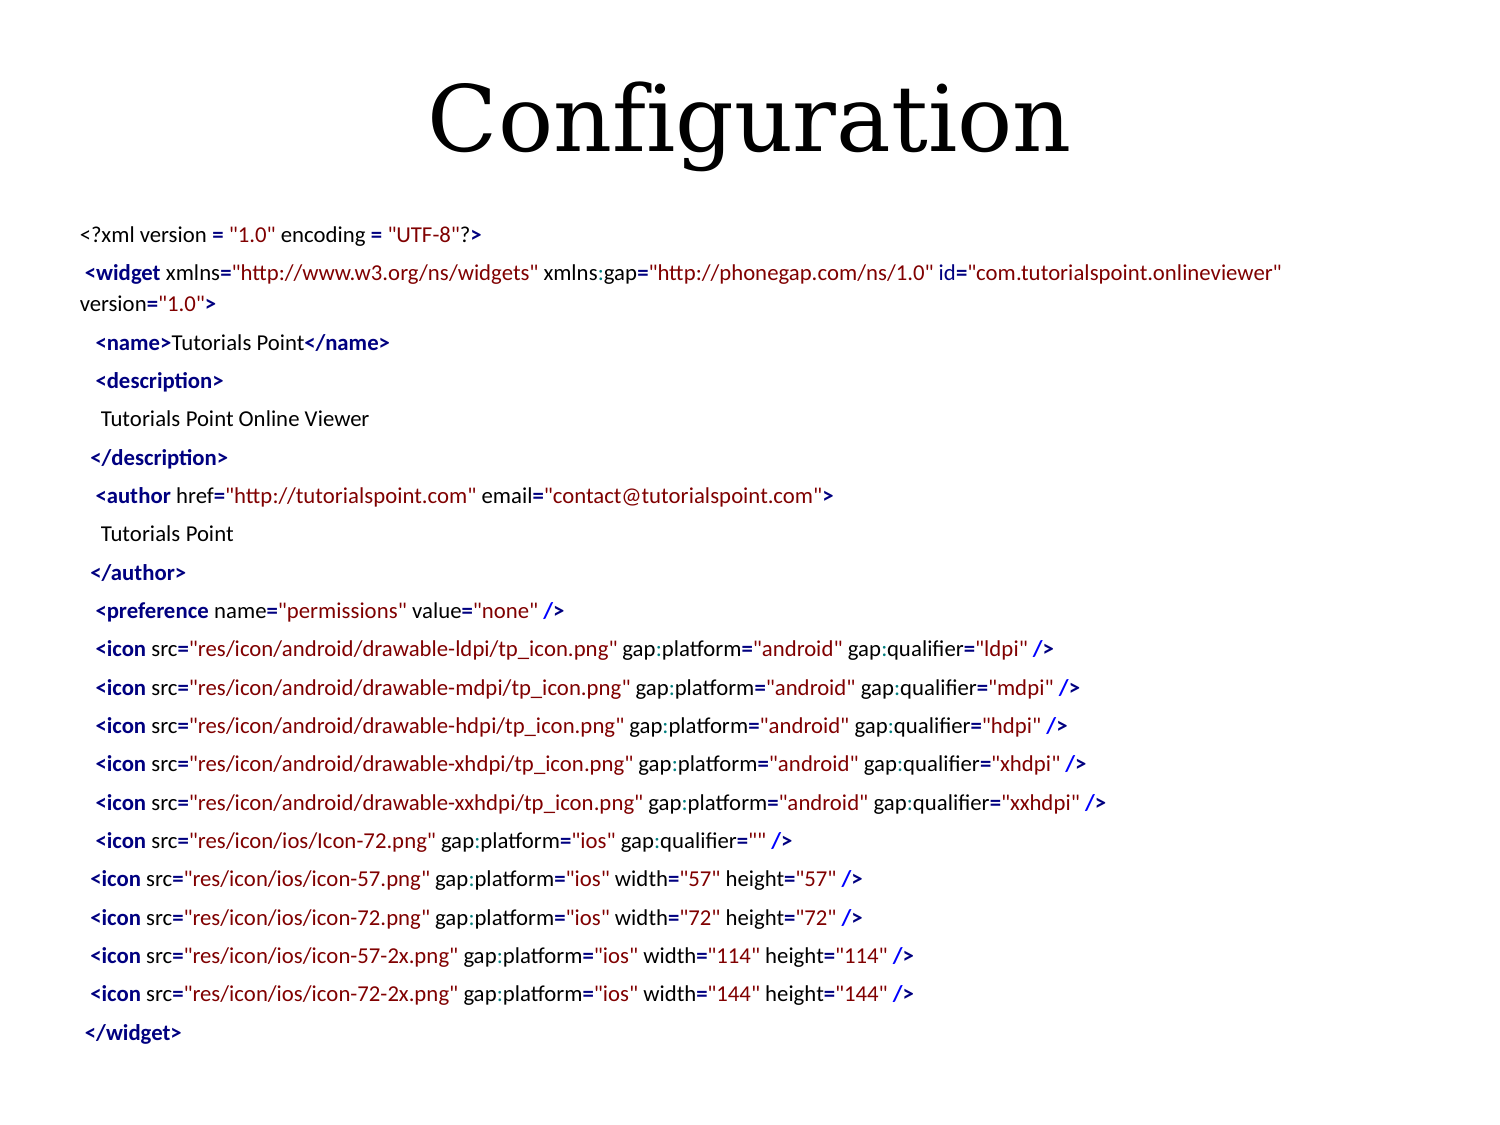

# Configuration
<?xml version = "1.0" encoding = "UTF-8"?>
 <widget xmlns="http://www.w3.org/ns/widgets" xmlns:gap="http://phonegap.com/ns/1.0" id="com.tutorialspoint.onlineviewer" version="1.0">
   <name>Tutorials Point</name>
   <description>
    Tutorials Point Online Viewer
  </description>
   <author href="http://tutorialspoint.com" email="contact@tutorialspoint.com">
    Tutorials Point
  </author>
   <preference name="permissions" value="none" />
   <icon src="res/icon/android/drawable-ldpi/tp_icon.png" gap:platform="android" gap:qualifier="ldpi" />
   <icon src="res/icon/android/drawable-mdpi/tp_icon.png" gap:platform="android" gap:qualifier="mdpi" />
   <icon src="res/icon/android/drawable-hdpi/tp_icon.png" gap:platform="android" gap:qualifier="hdpi" />
   <icon src="res/icon/android/drawable-xhdpi/tp_icon.png" gap:platform="android" gap:qualifier="xhdpi" />
   <icon src="res/icon/android/drawable-xxhdpi/tp_icon.png" gap:platform="android" gap:qualifier="xxhdpi" />
   <icon src="res/icon/ios/Icon-72.png" gap:platform="ios" gap:qualifier="" />
  <icon src="res/icon/ios/icon-57.png" gap:platform="ios" width="57" height="57" />
  <icon src="res/icon/ios/icon-72.png" gap:platform="ios" width="72" height="72" />
  <icon src="res/icon/ios/icon-57-2x.png" gap:platform="ios" width="114" height="114" />
  <icon src="res/icon/ios/icon-72-2x.png" gap:platform="ios" width="144" height="144" />
 </widget>